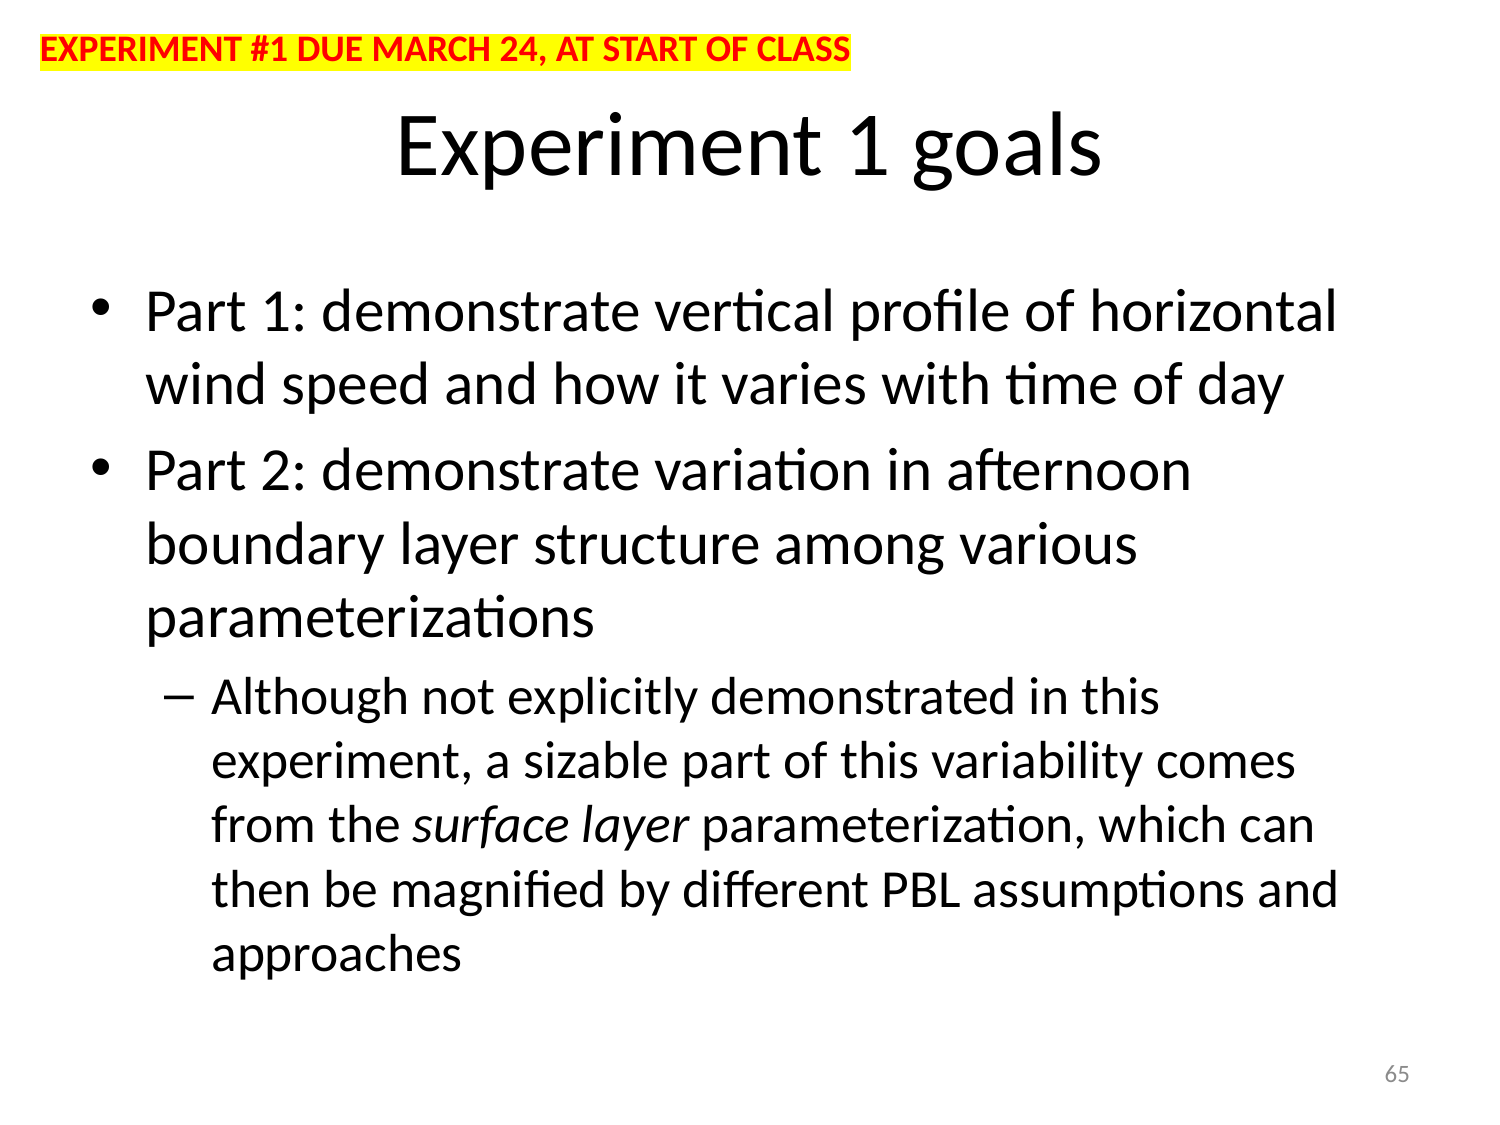

EXPERIMENT #1 DUE MARCH 24, AT START OF CLASS
# Experiment 1 goals
Part 1: demonstrate vertical profile of horizontal wind speed and how it varies with time of day
Part 2: demonstrate variation in afternoon boundary layer structure among various parameterizations
Although not explicitly demonstrated in this experiment, a sizable part of this variability comes from the surface layer parameterization, which can then be magnified by different PBL assumptions and approaches
65